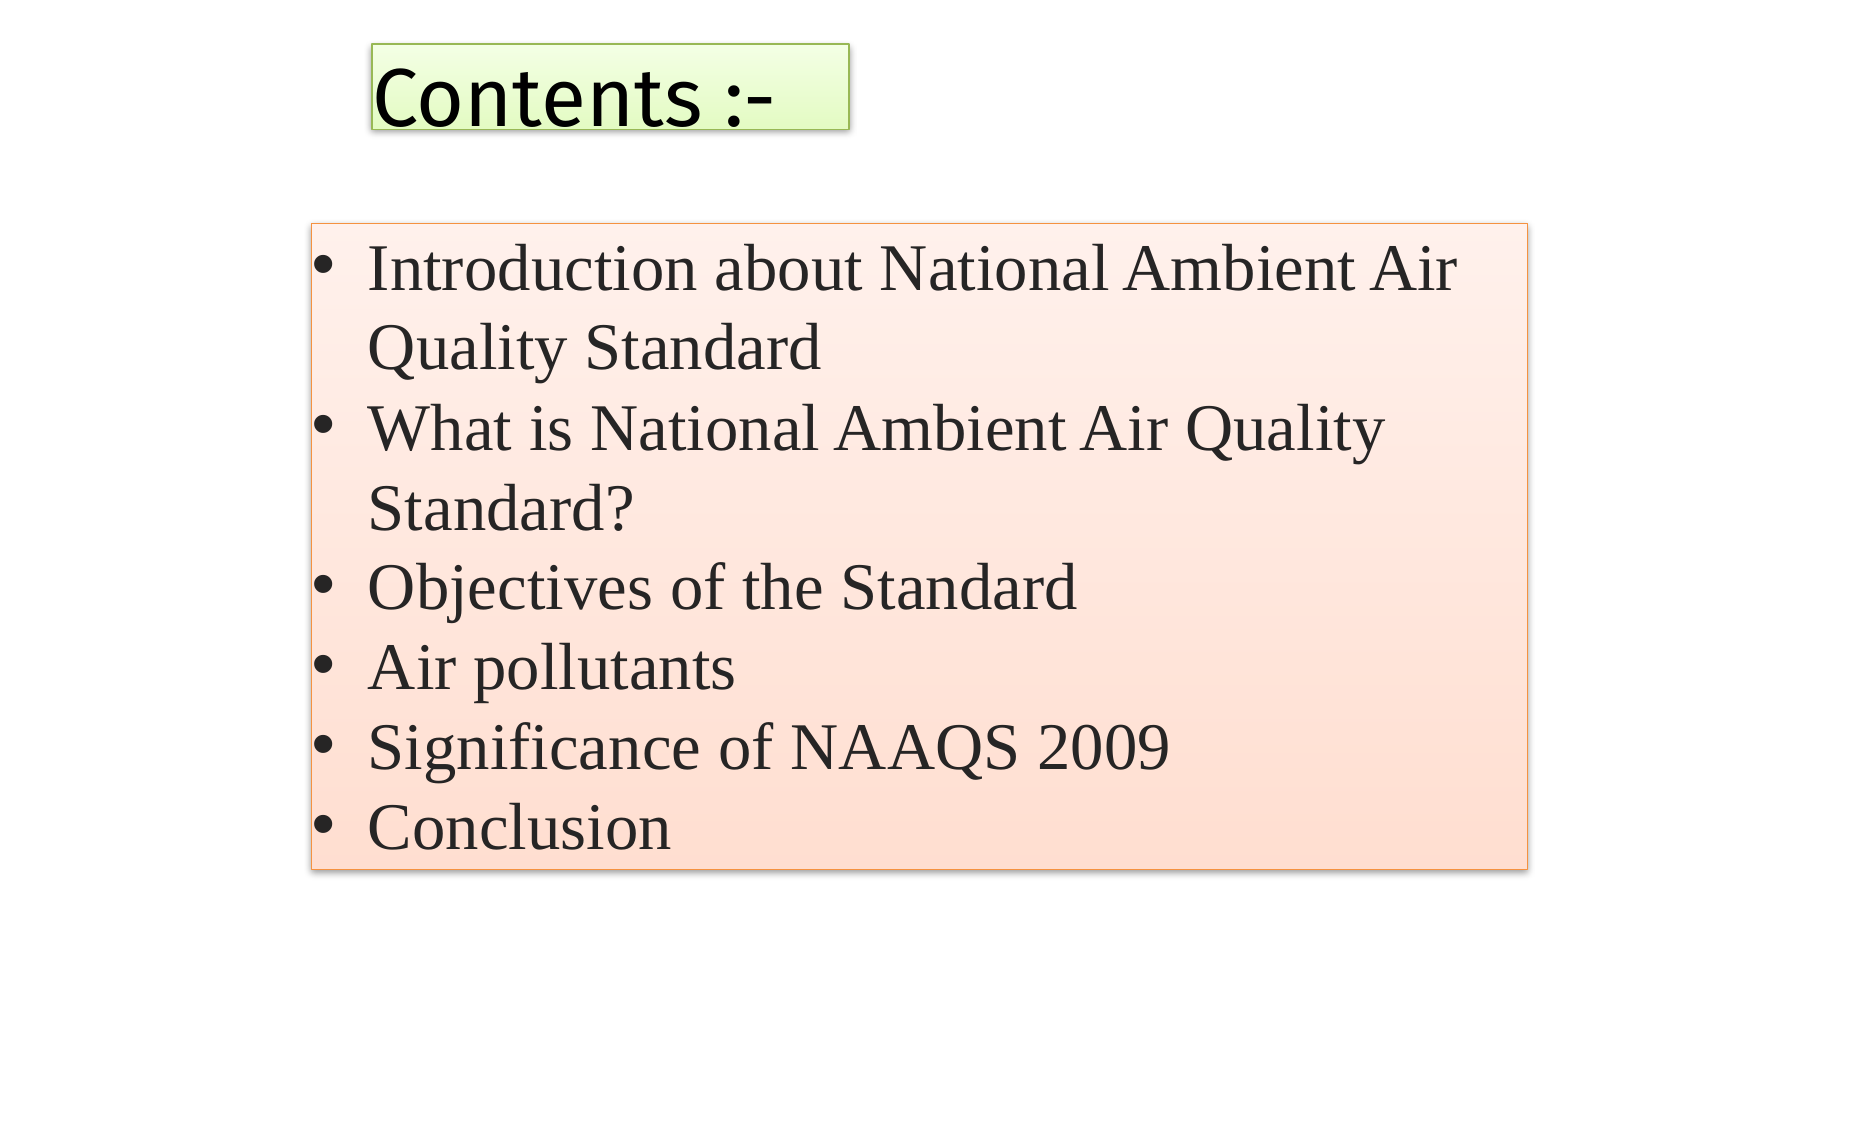

# Contents :-
Introduction about National Ambient Air Quality Standard
What is National Ambient Air Quality Standard?
Objectives of the Standard
Air pollutants
Significance of NAAQS 2009
Conclusion